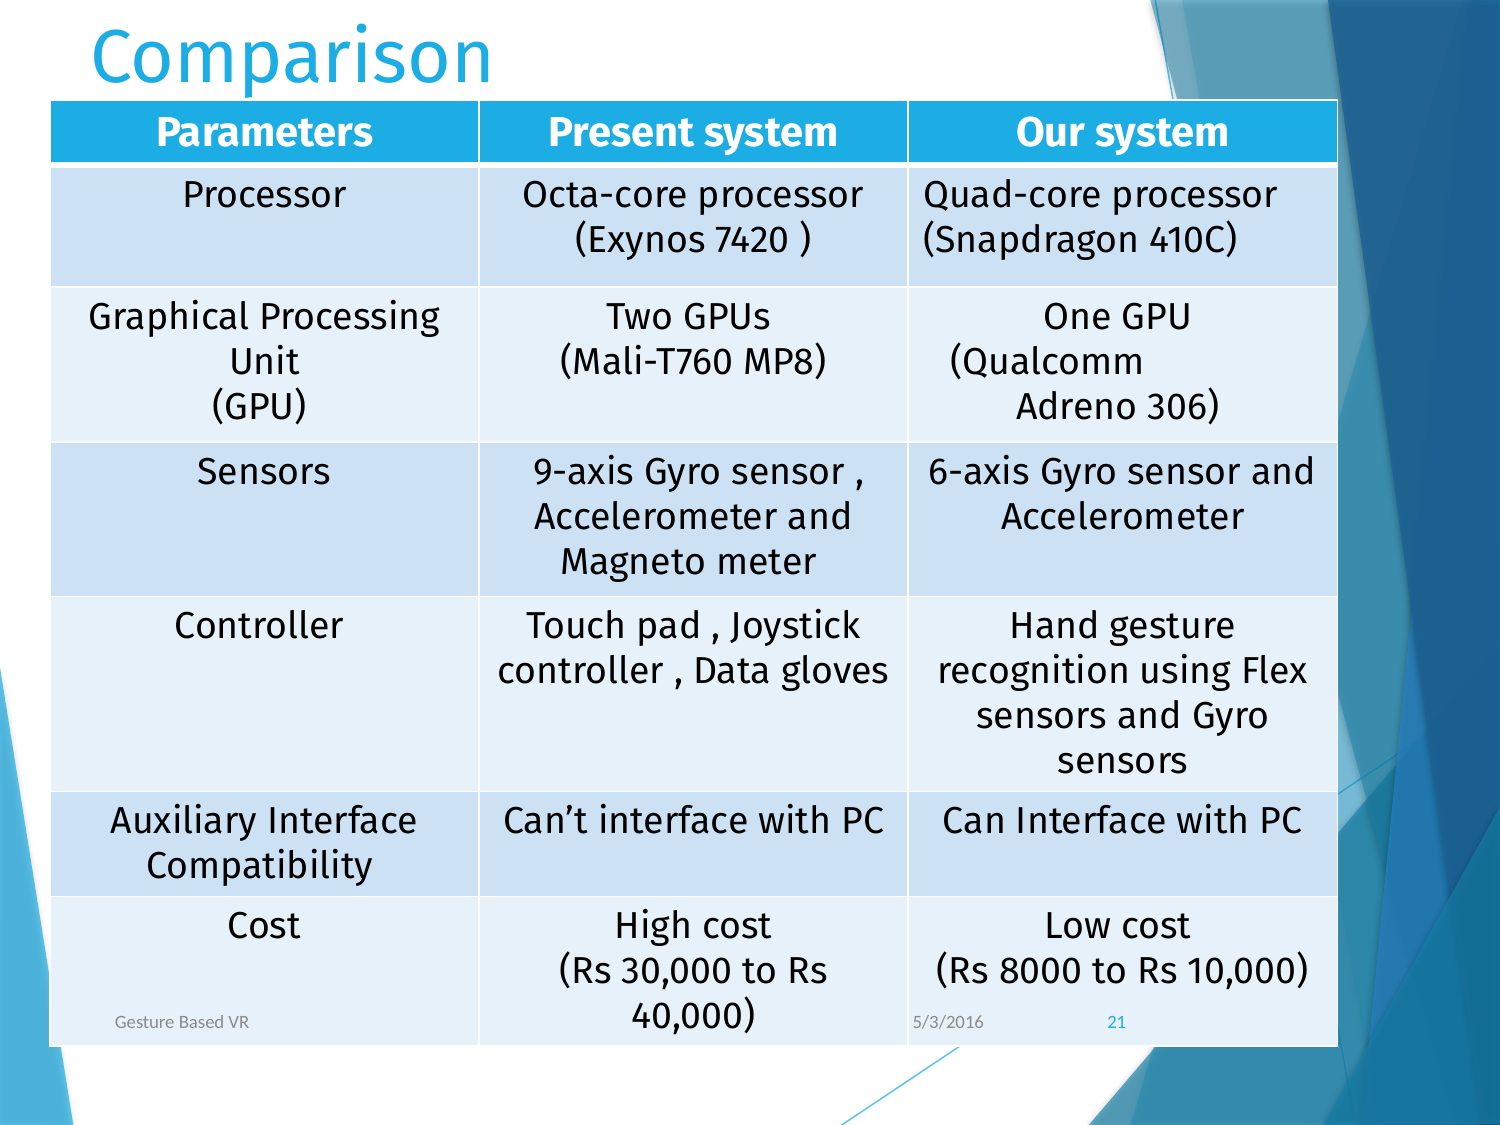

# Comparison
| Parameters | Present system | Our system |
| --- | --- | --- |
| Processor | Octa-core processor (Exynos 7420 ) | Quad-core processor (Snapdragon 410C) |
| Graphical Processing Unit (GPU) | Two GPUs (Mali-T760 MP8) | One GPU (Qualcomm Adreno 306) |
| Sensors | 9-axis Gyro sensor , Accelerometer and Magneto meter | 6-axis Gyro sensor and Accelerometer |
| Controller | Touch pad , Joystick controller , Data gloves | Hand gesture recognition using Flex sensors and Gyro sensors |
| Auxiliary Interface Compatibility | Can’t interface with PC | Can Interface with PC |
| Cost | High cost (Rs 30,000 to Rs 40,000) | Low cost (Rs 8000 to Rs 10,000) |
Gesture Based VR
5/3/2016
21